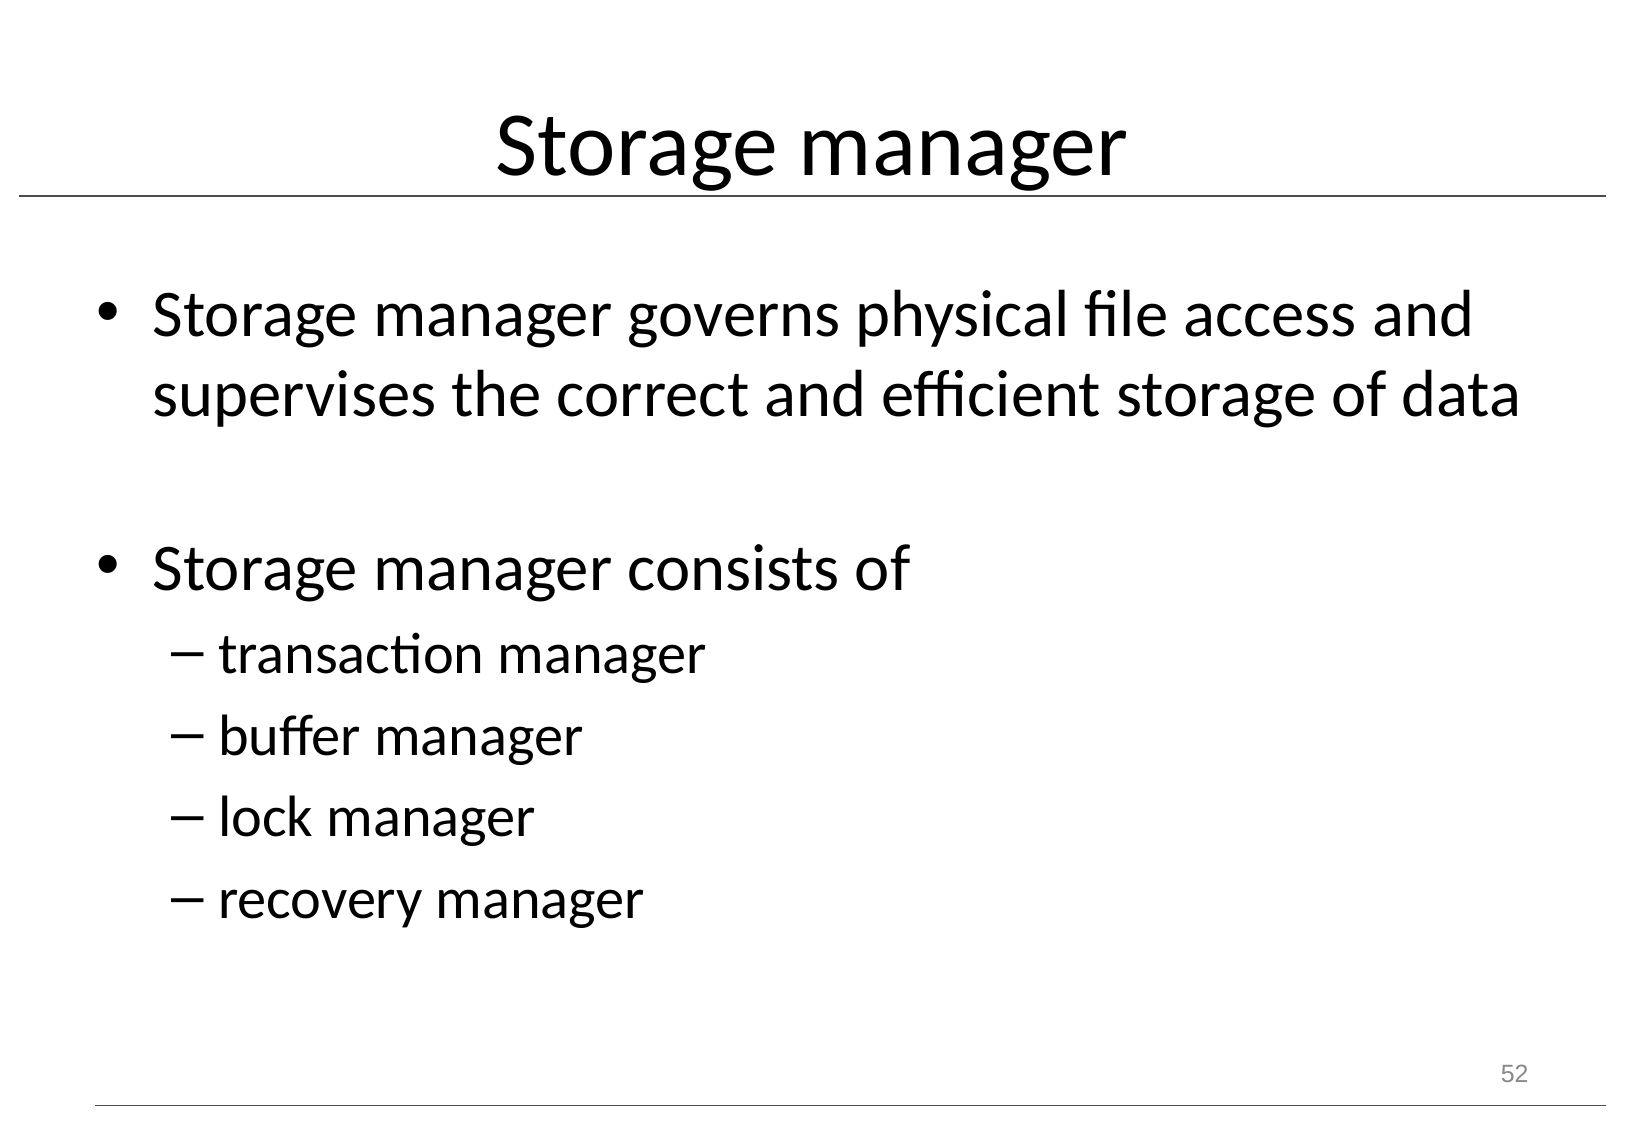

# Storage manager
Storage manager governs physical file access and supervises the correct and efficient storage of data
Storage manager consists of
transaction manager
buffer manager
lock manager
recovery manager
52